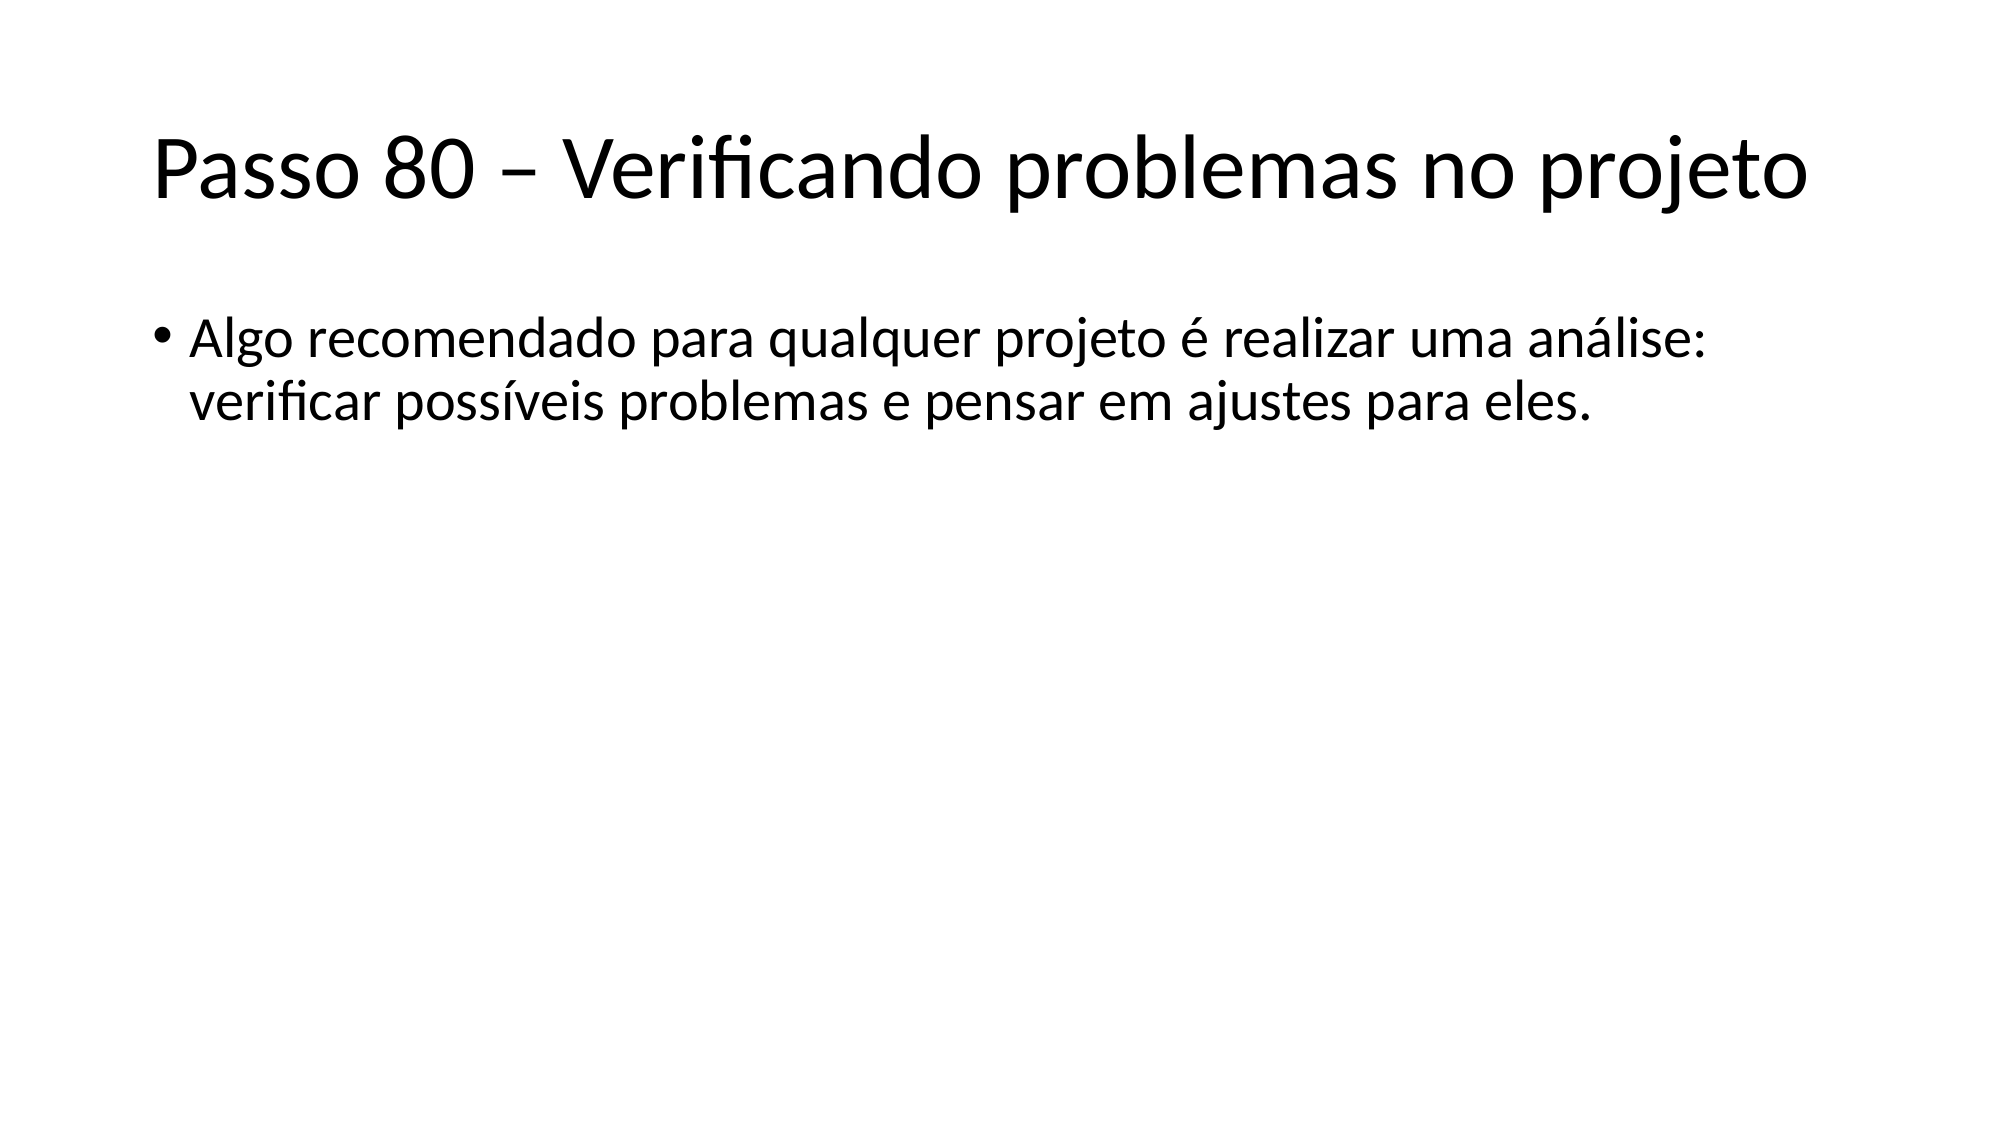

# Passo 80 – Verificando problemas no projeto
Algo recomendado para qualquer projeto é realizar uma análise: verificar possíveis problemas e pensar em ajustes para eles.